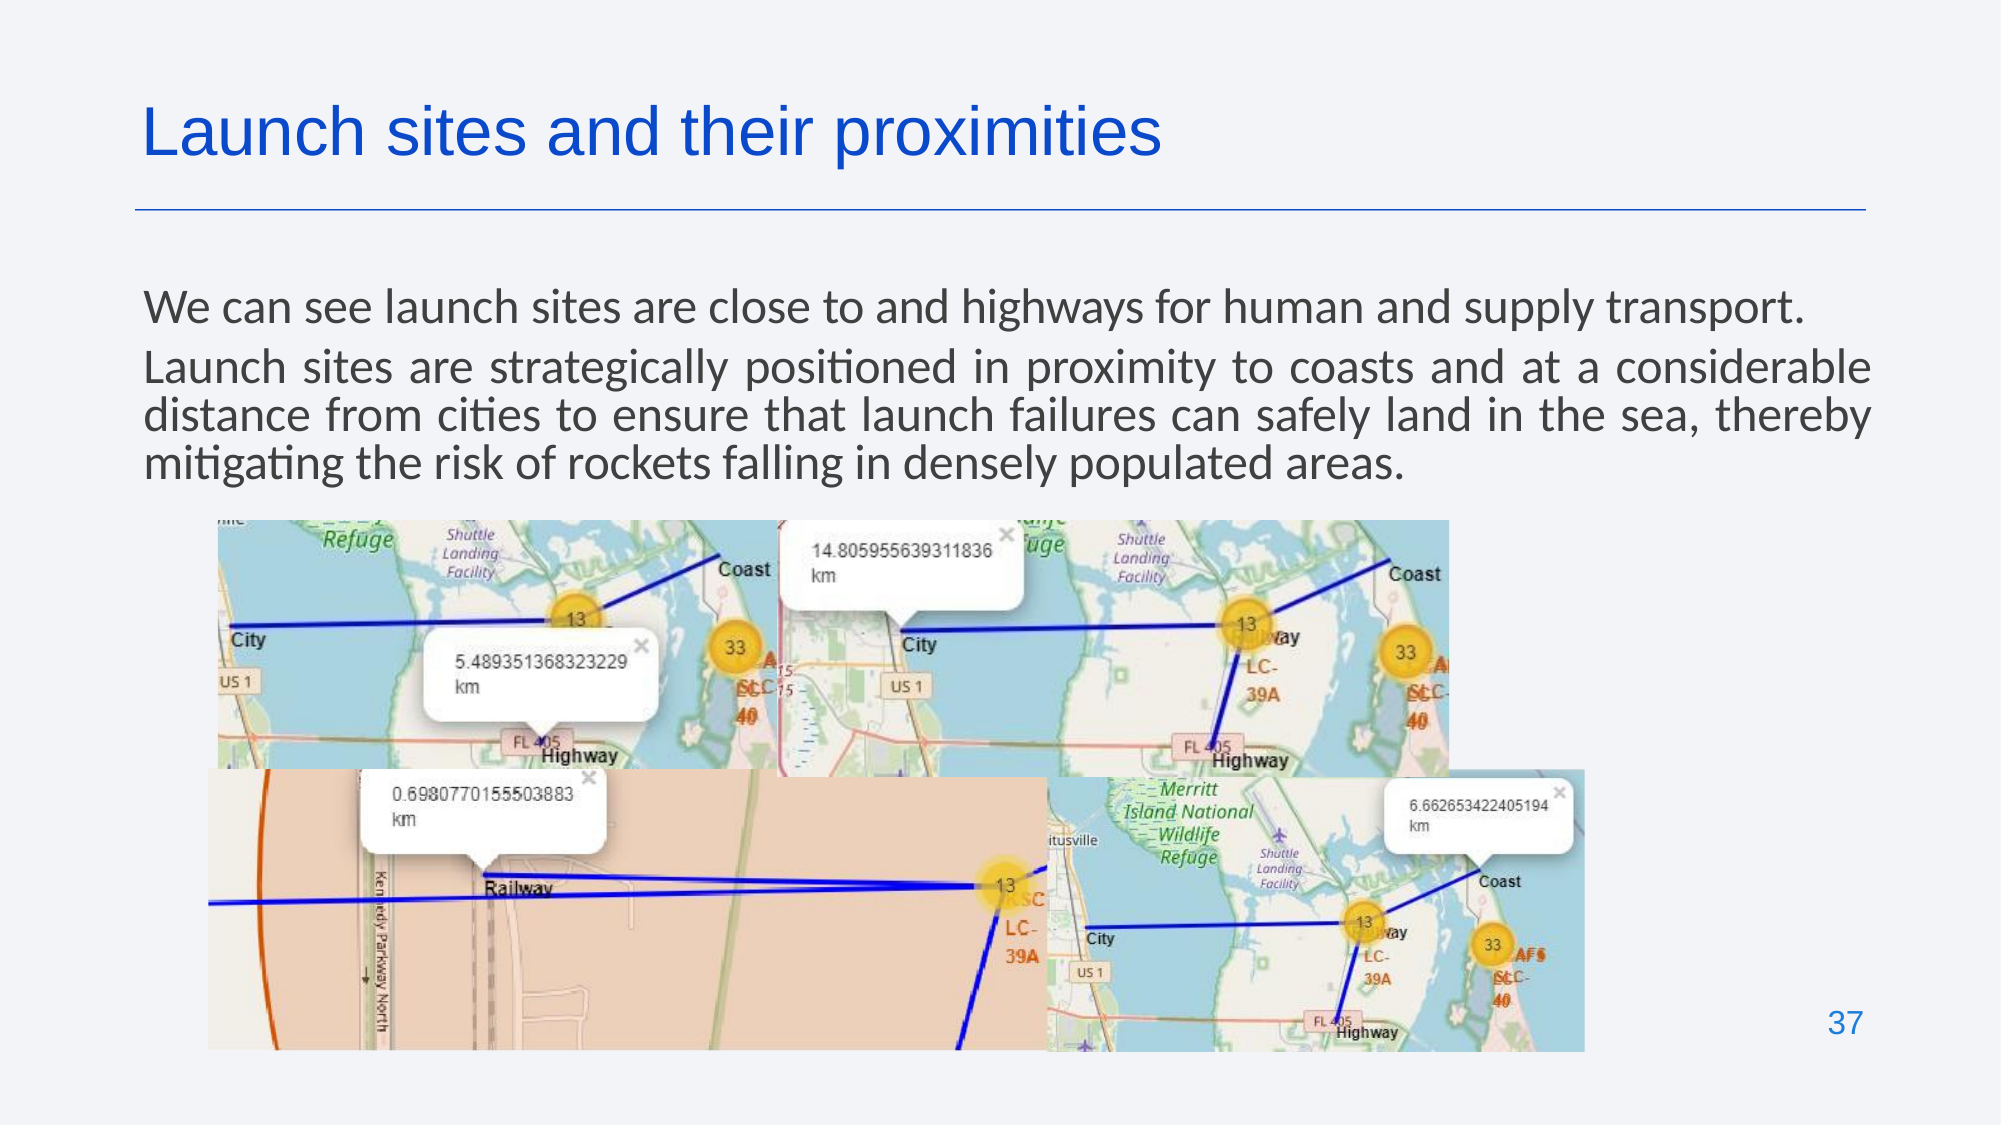

Launch sites and their proximities
We can see launch sites are close to and highways for human and supply transport.
Launch sites are strategically positioned in proximity to coasts and at a considerable distance from cities to ensure that launch failures can safely land in the sea, thereby mitigating the risk of rockets falling in densely populated areas.

37